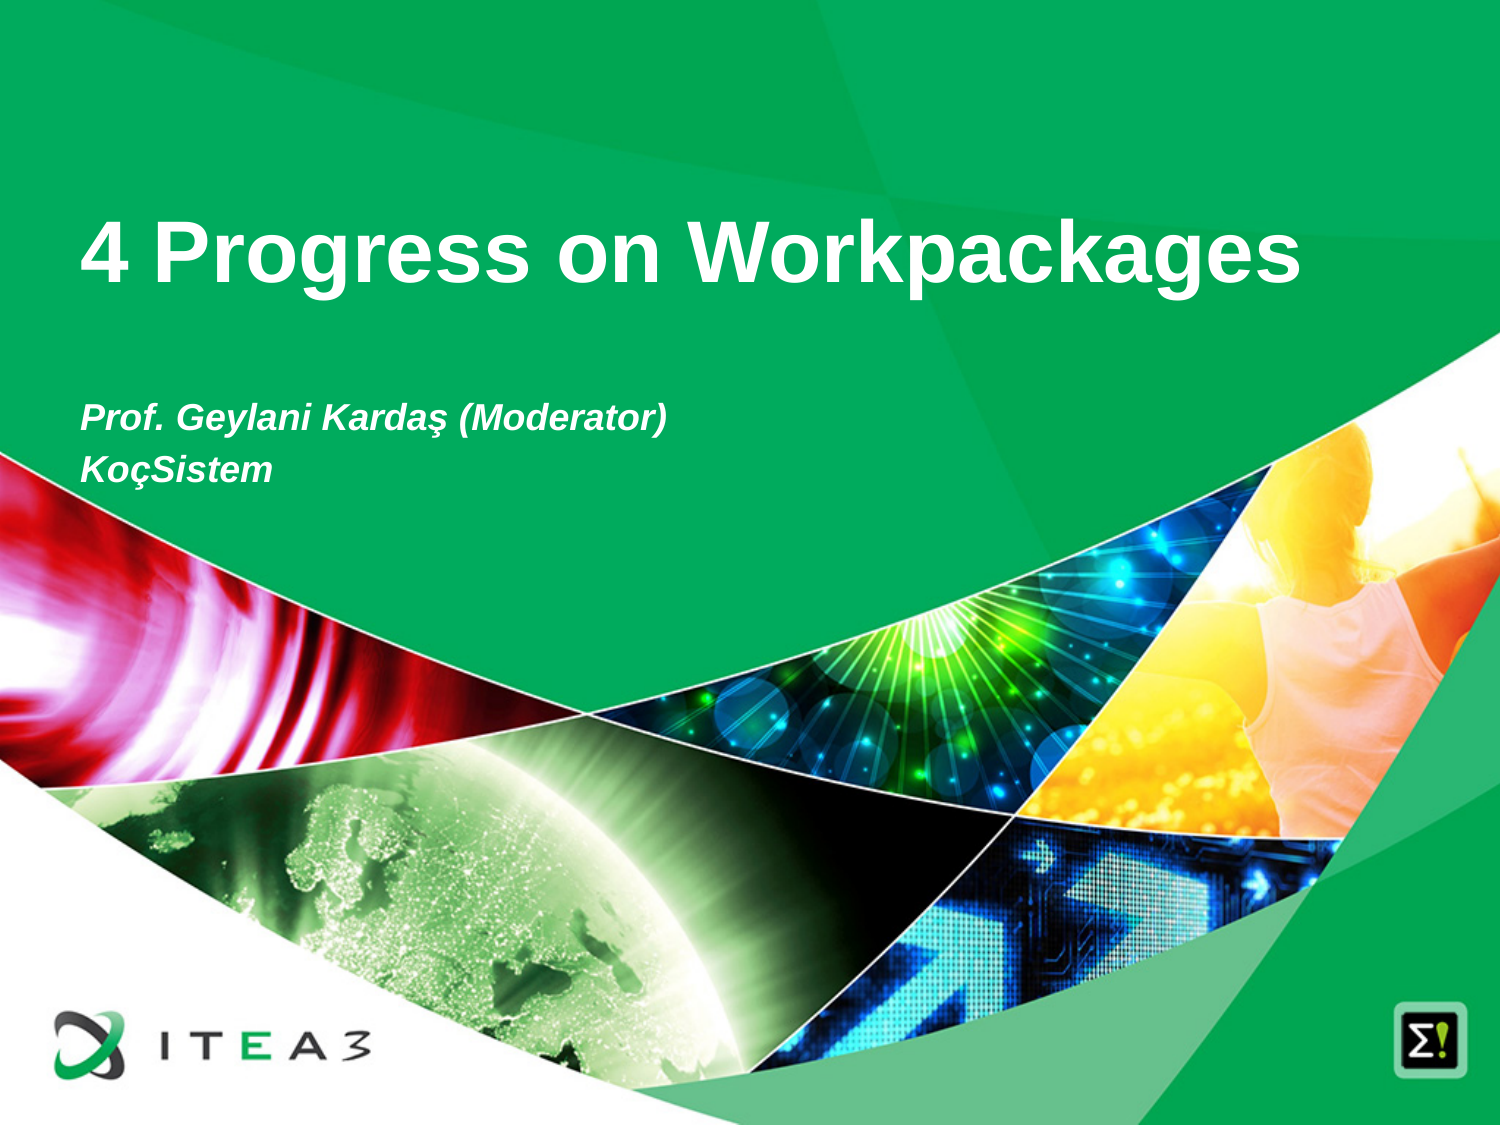

# 4 Progress on Workpackages
Prof. Geylani Kardaş (Moderator)
KoçSistem